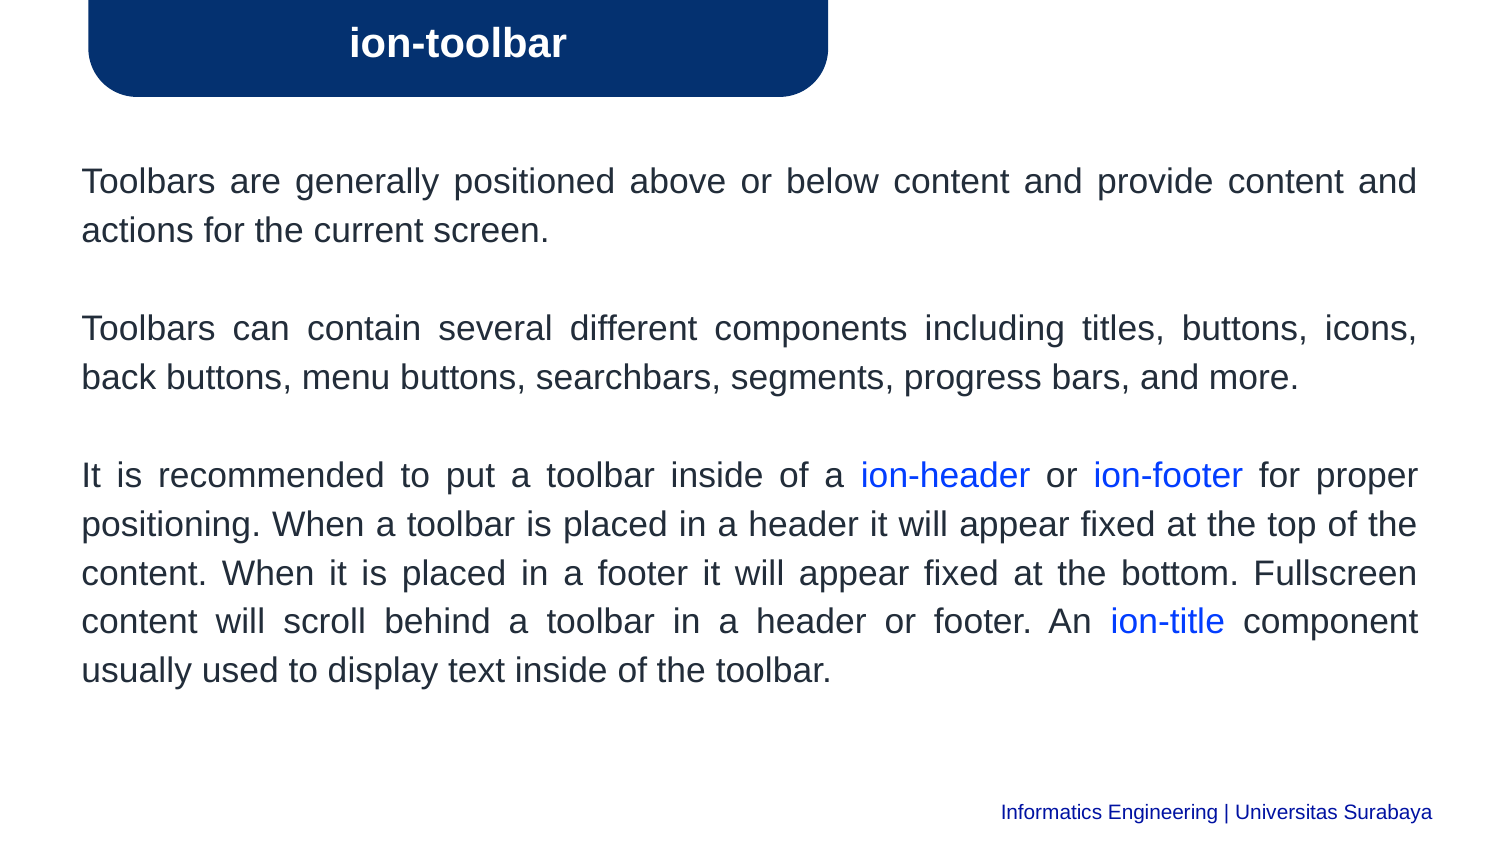

ion-toolbar
Toolbars are generally positioned above or below content and provide content and actions for the current screen.

Toolbars can contain several different components including titles, buttons, icons, back buttons, menu buttons, searchbars, segments, progress bars, and more.

It is recommended to put a toolbar inside of a ion-header or ion-footer for proper positioning. When a toolbar is placed in a header it will appear fixed at the top of the content. When it is placed in a footer it will appear fixed at the bottom. Fullscreen content will scroll behind a toolbar in a header or footer. An ion-title component usually used to display text inside of the toolbar.

Informatics Engineering | Universitas Surabaya